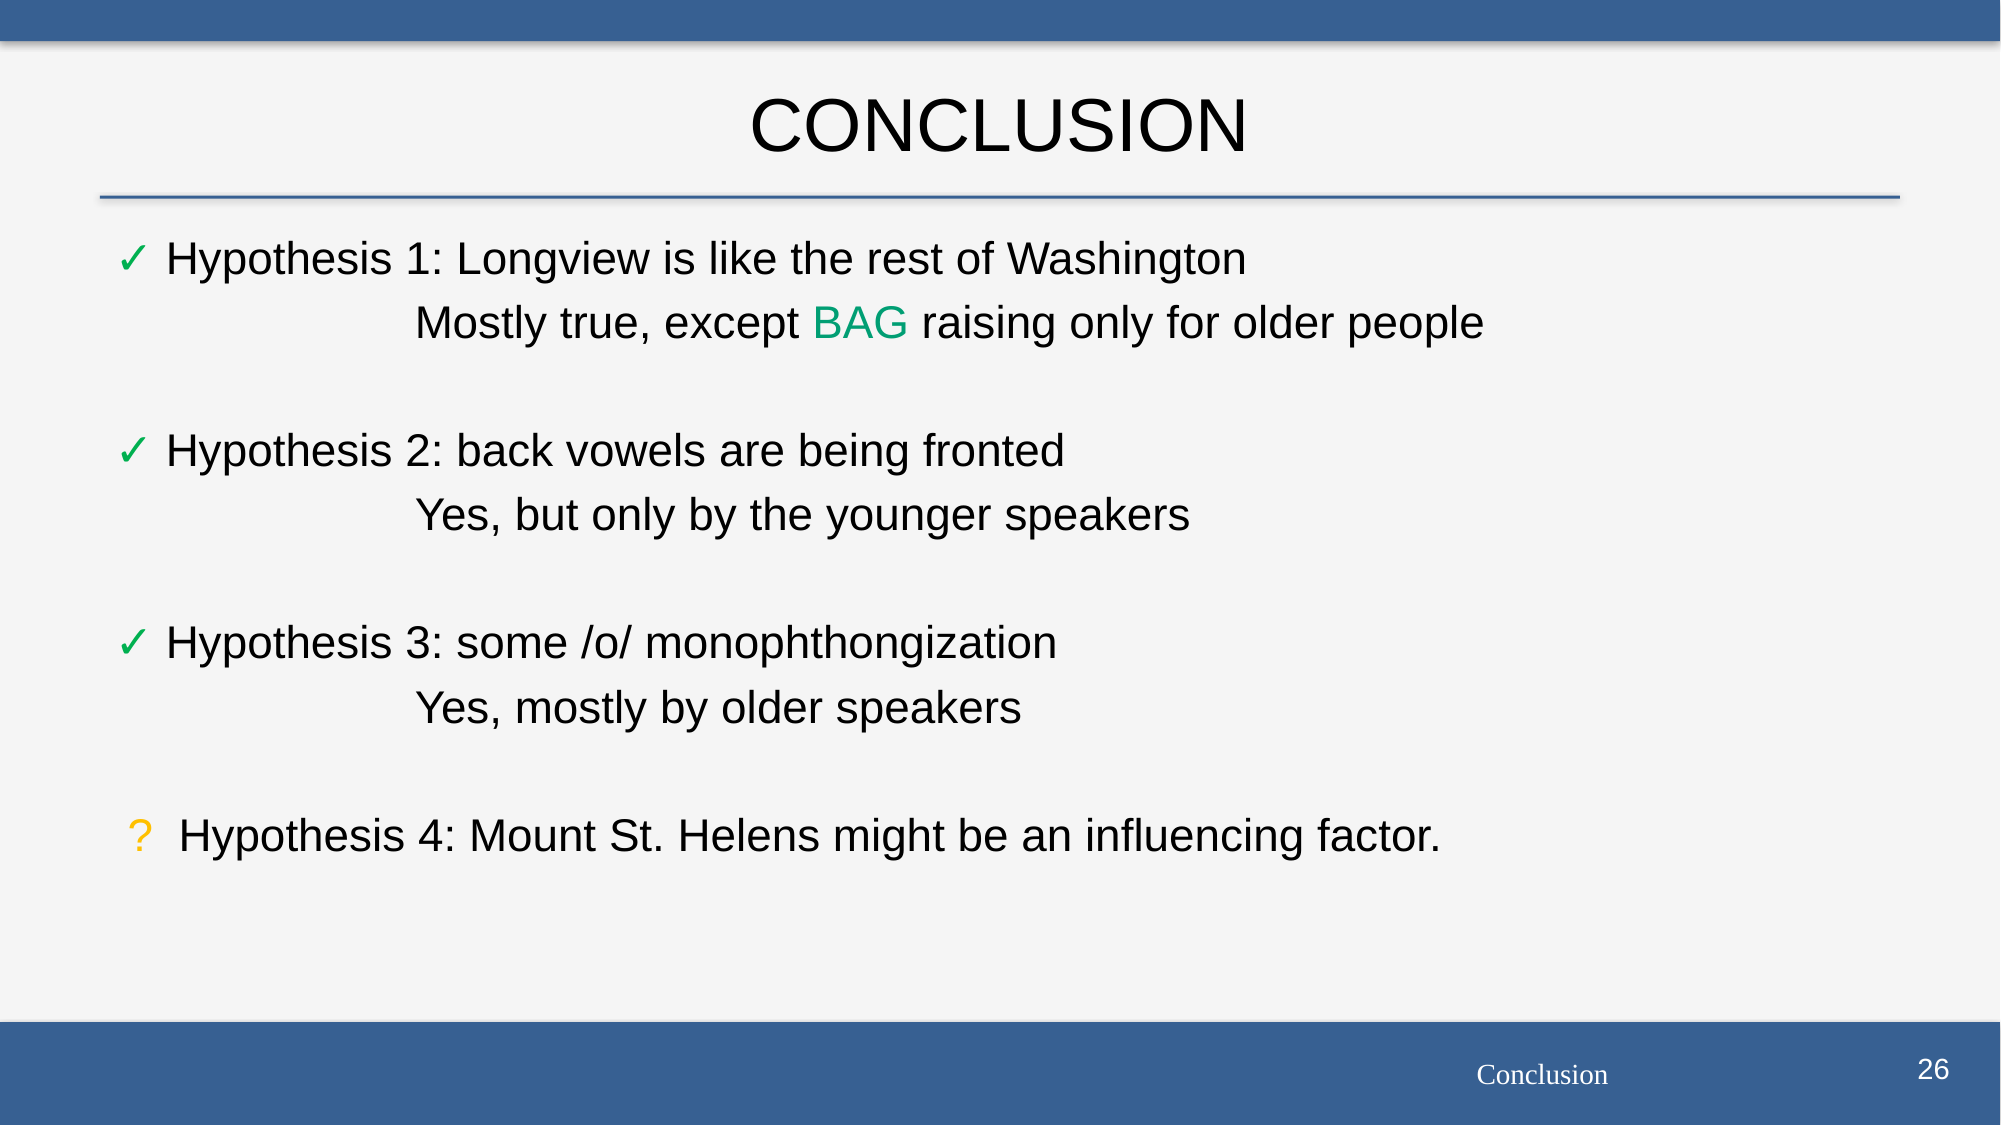

# Conclusion
✓ Hypothesis 1: Longview is like the rest of Washington
		Mostly true, except bag raising only for older people

✓ Hypothesis 2: back vowels are being fronted
		Yes, but only by the younger speakers

✓ Hypothesis 3: some /o/ monophthongization
		Yes, mostly by older speakers

 ?  Hypothesis 4: Mount St. Helens might be an influencing factor.
Conclusion
26